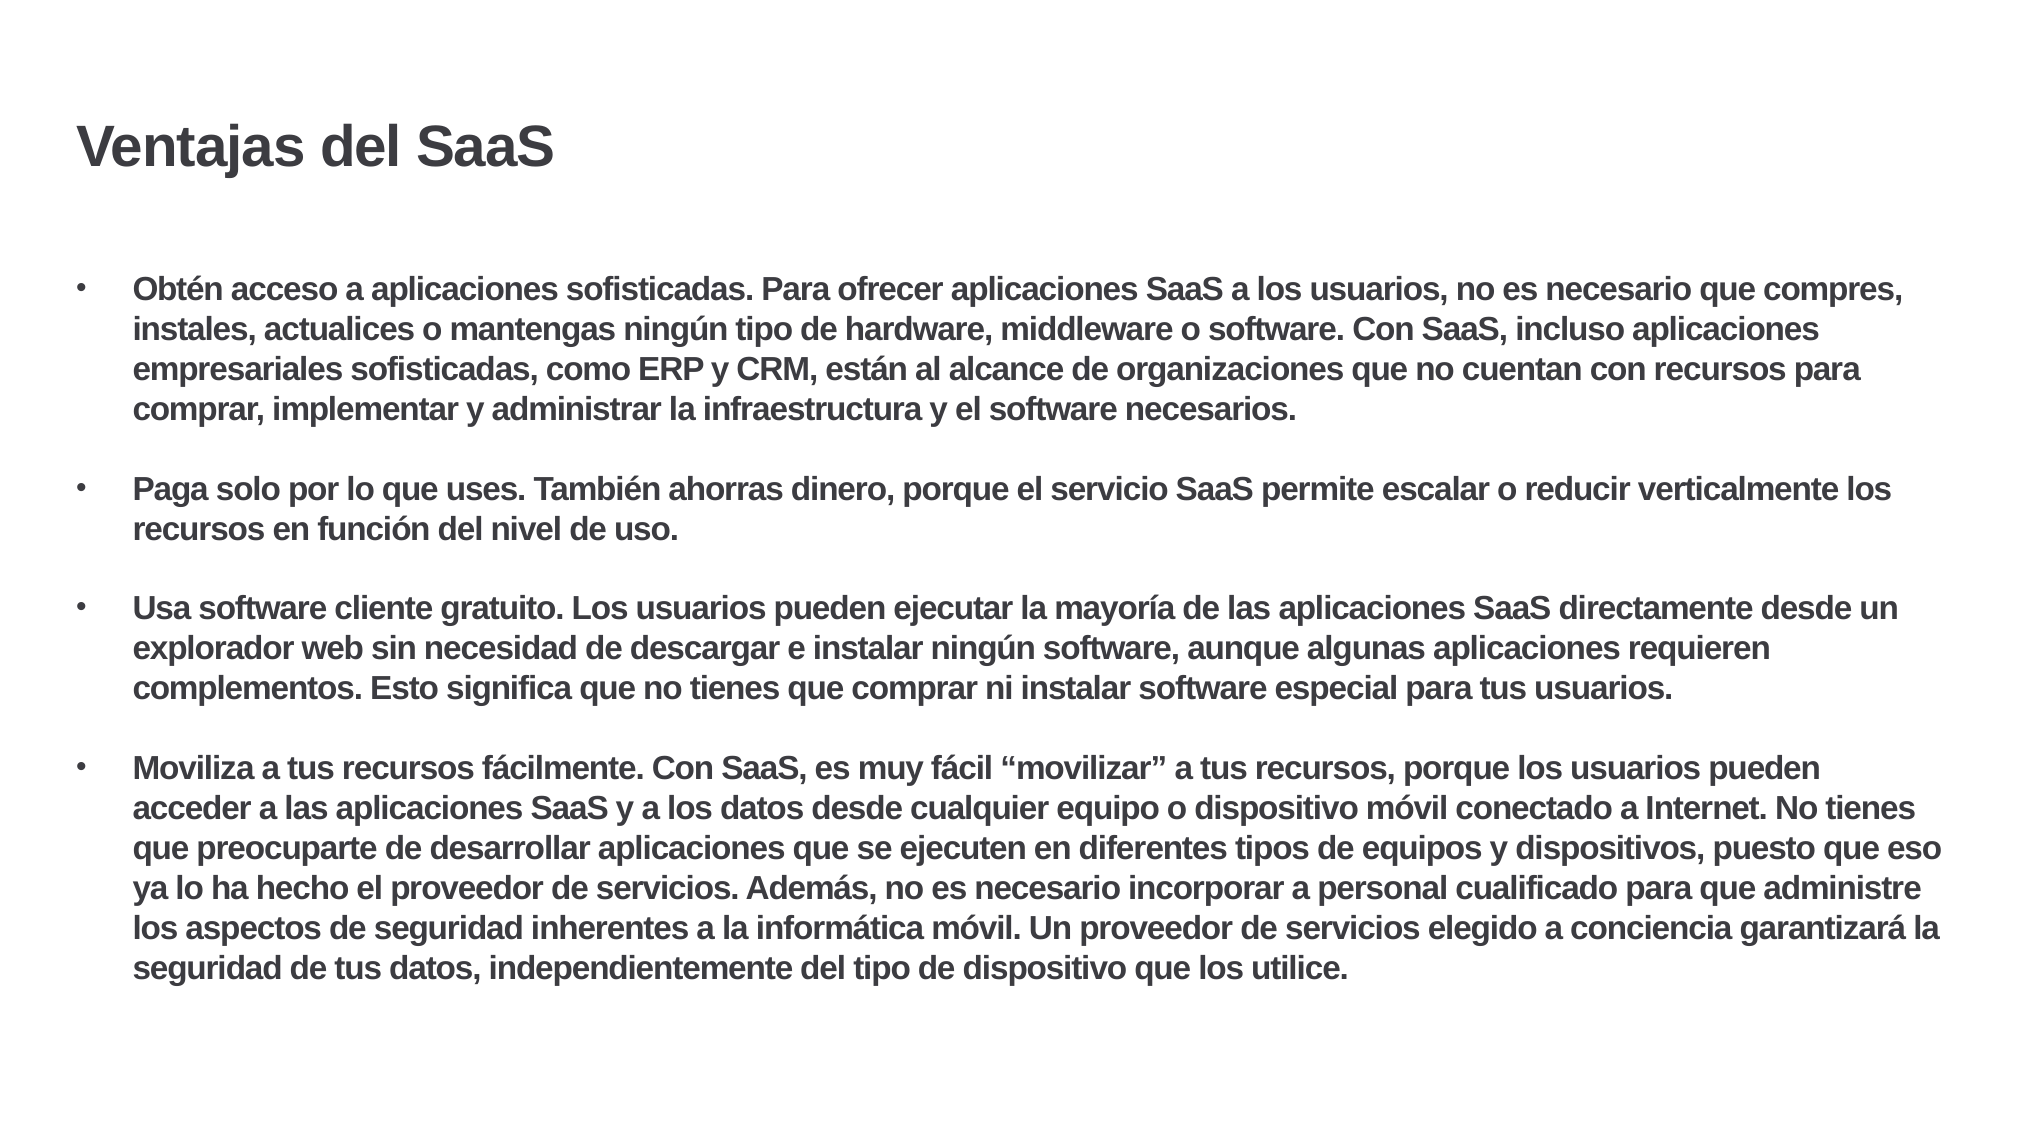

# Ventajas del SaaS
Obtén acceso a aplicaciones sofisticadas. Para ofrecer aplicaciones SaaS a los usuarios, no es necesario que compres, instales, actualices o mantengas ningún tipo de hardware, middleware o software. Con SaaS, incluso aplicaciones empresariales sofisticadas, como ERP y CRM, están al alcance de organizaciones que no cuentan con recursos para comprar, implementar y administrar la infraestructura y el software necesarios.

Paga solo por lo que uses. También ahorras dinero, porque el servicio SaaS permite escalar o reducir verticalmente los recursos en función del nivel de uso.

Usa software cliente gratuito. Los usuarios pueden ejecutar la mayoría de las aplicaciones SaaS directamente desde un explorador web sin necesidad de descargar e instalar ningún software, aunque algunas aplicaciones requieren complementos. Esto significa que no tienes que comprar ni instalar software especial para tus usuarios.

Moviliza a tus recursos fácilmente. Con SaaS, es muy fácil “movilizar” a tus recursos, porque los usuarios pueden acceder a las aplicaciones SaaS y a los datos desde cualquier equipo o dispositivo móvil conectado a Internet. No tienes que preocuparte de desarrollar aplicaciones que se ejecuten en diferentes tipos de equipos y dispositivos, puesto que eso ya lo ha hecho el proveedor de servicios. Además, no es necesario incorporar a personal cualificado para que administre los aspectos de seguridad inherentes a la informática móvil. Un proveedor de servicios elegido a conciencia garantizará la seguridad de tus datos, independientemente del tipo de dispositivo que los utilice.